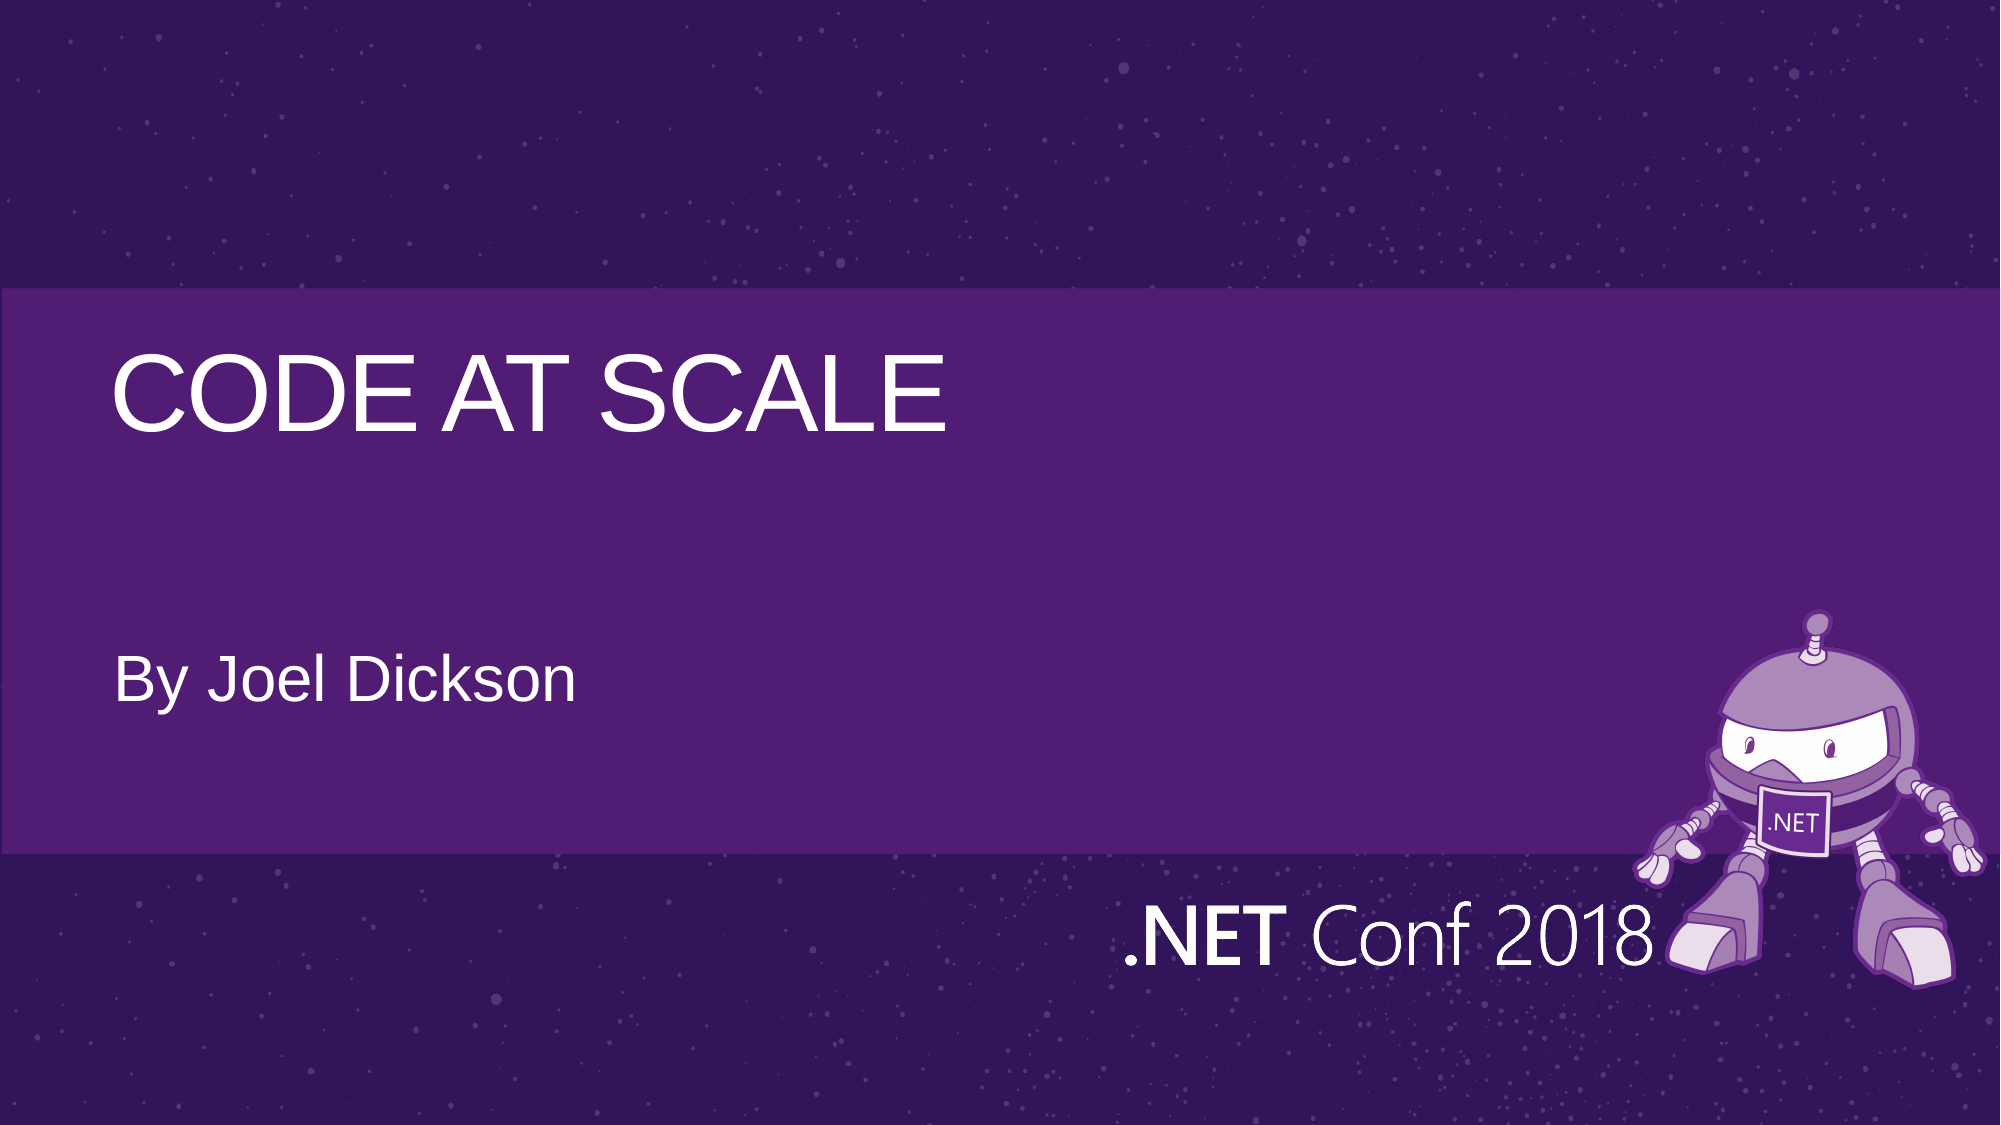

# CODE AT SCALE
By Joel Dickson